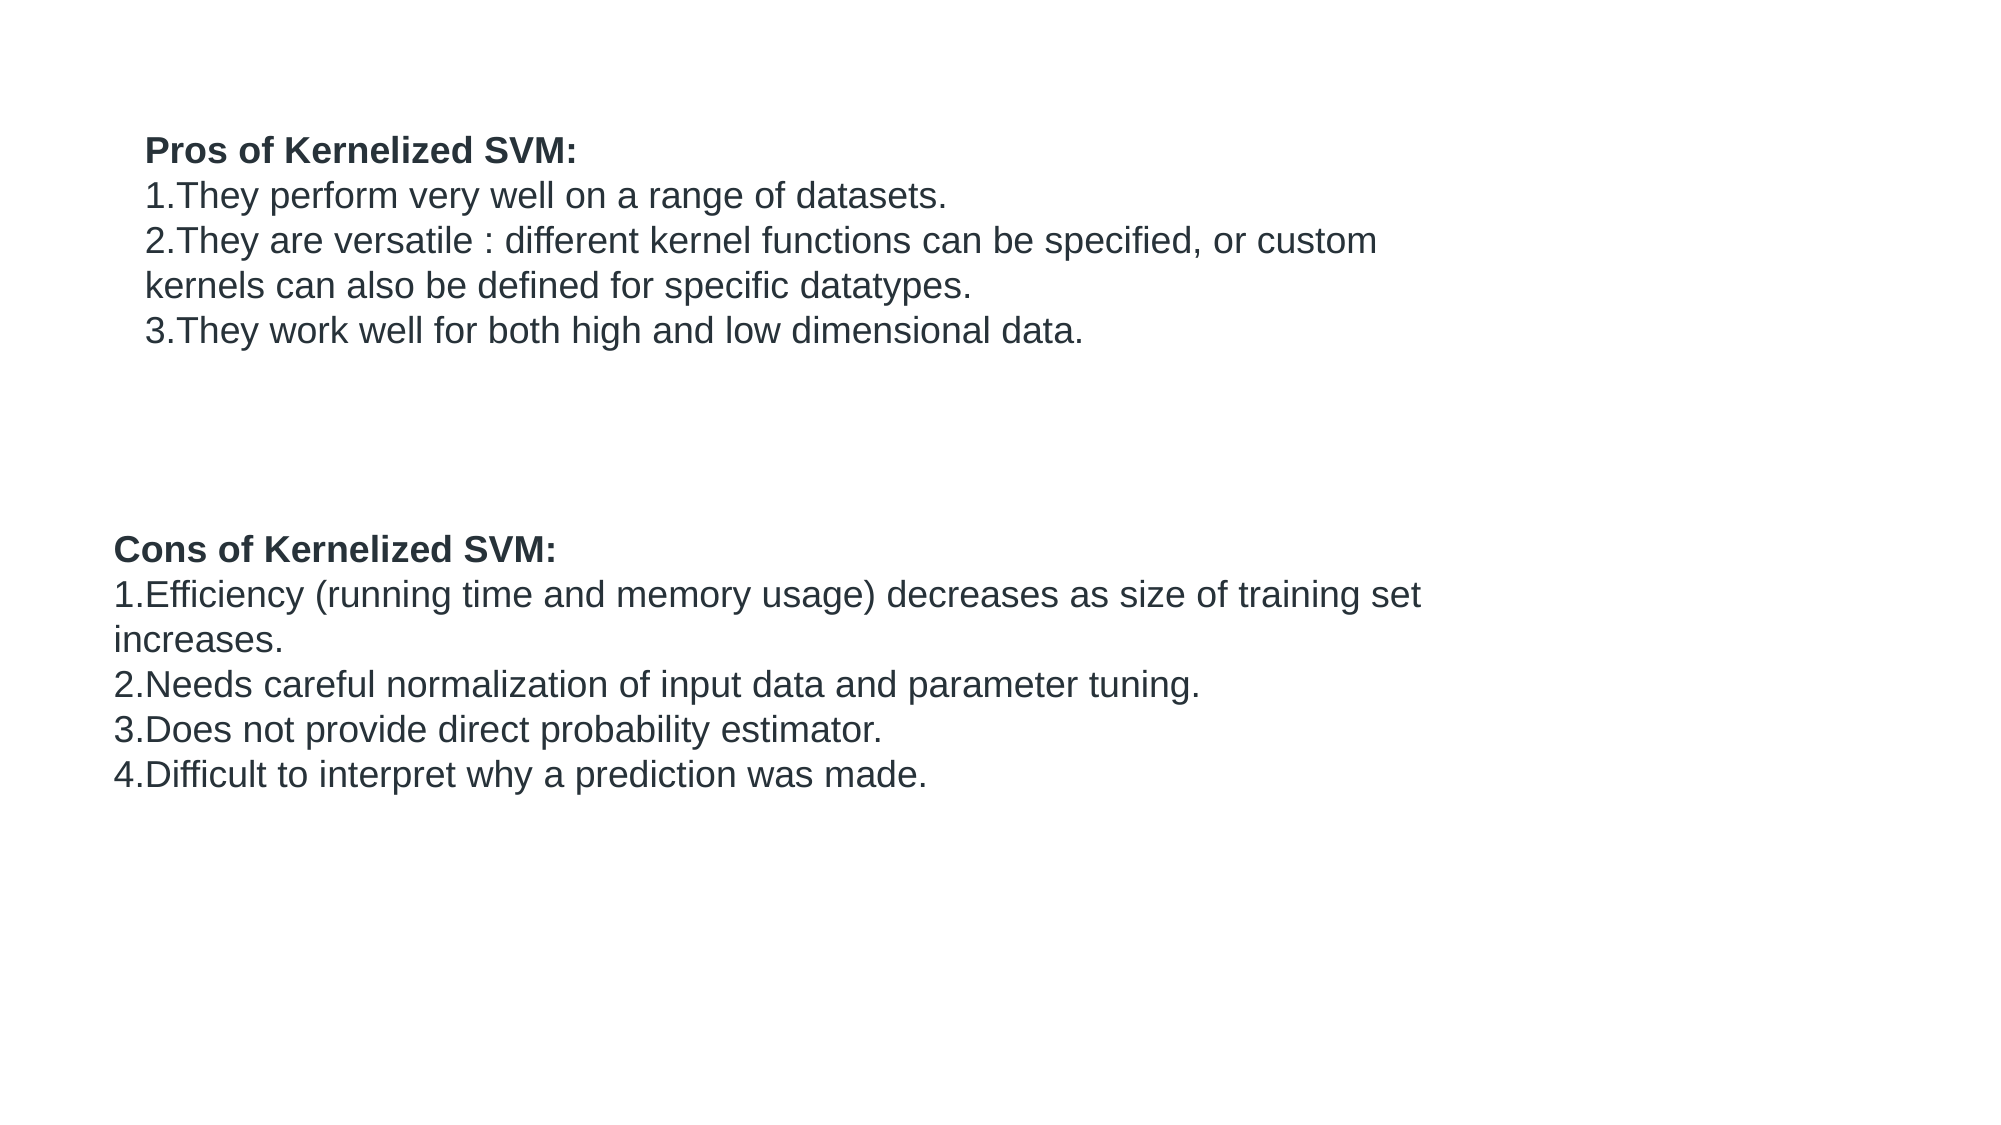

Pros of Kernelized SVM:
They perform very well on a range of datasets.
They are versatile : different kernel functions can be specified, or custom kernels can also be defined for specific datatypes.
They work well for both high and low dimensional data.
Cons of Kernelized SVM:
Efficiency (running time and memory usage) decreases as size of training set increases.
Needs careful normalization of input data and parameter tuning.
Does not provide direct probability estimator.
Difficult to interpret why a prediction was made.